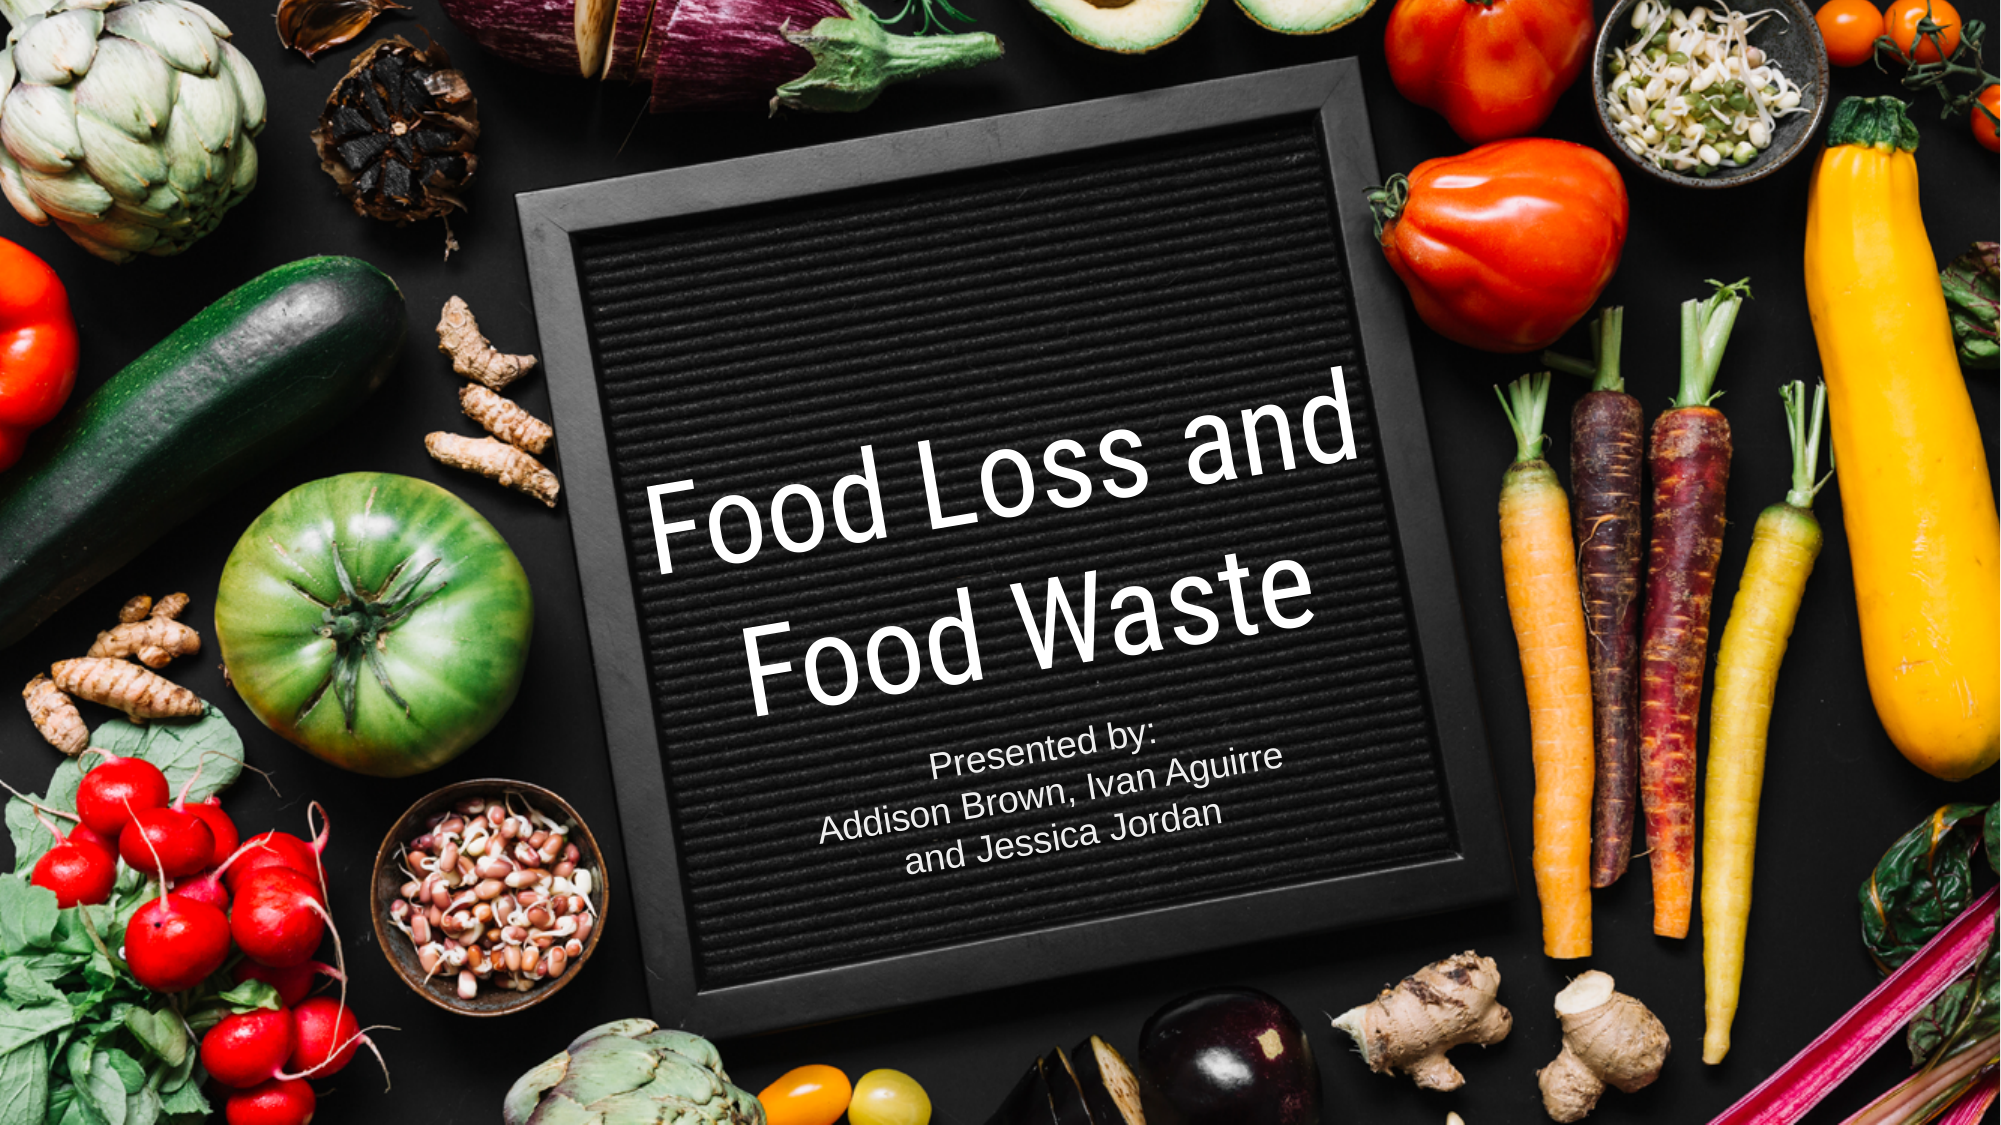

Food Loss and
Food Waste
Presented by:
Addison Brown, Ivan Aguirre
and Jessica Jordan